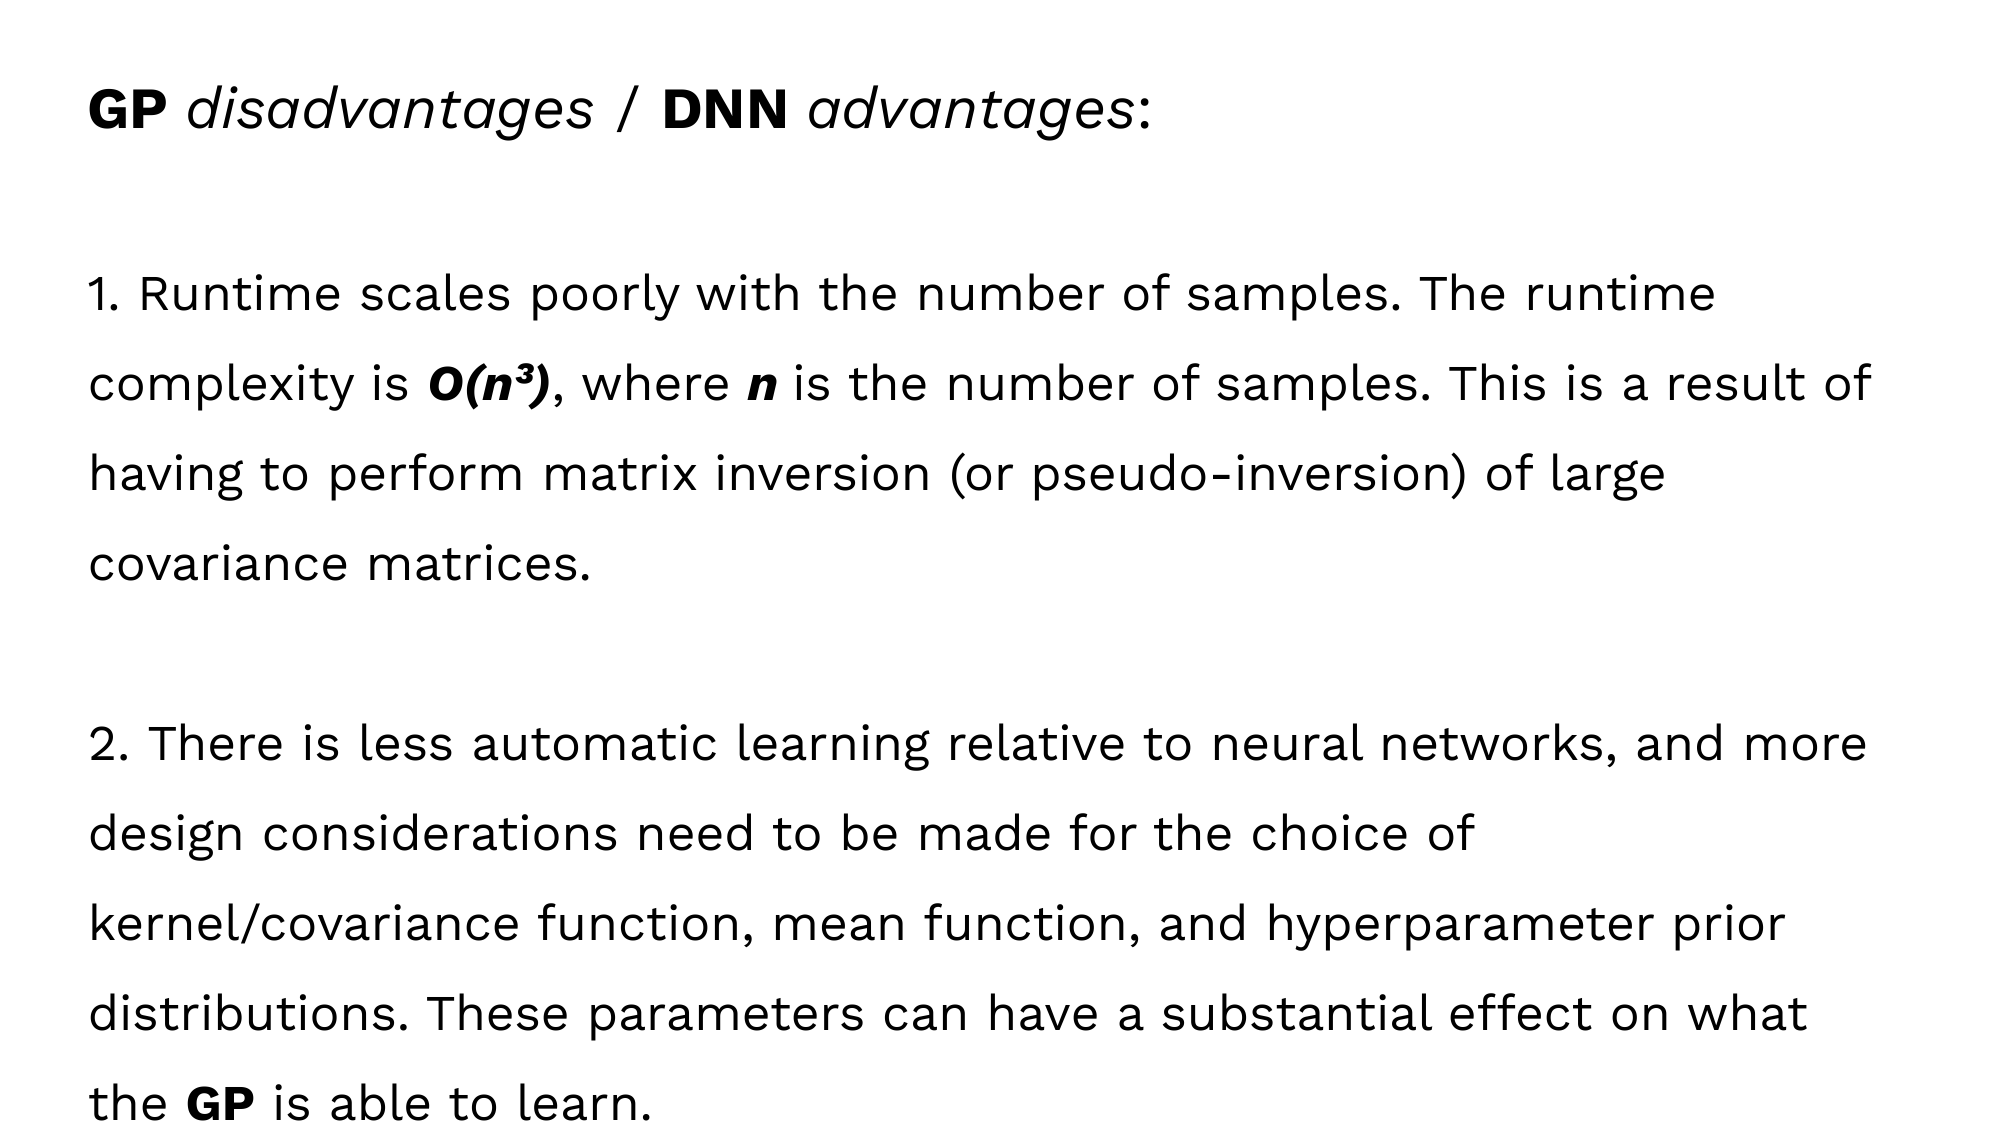

GP disadvantages / DNN advantages:

 Runtime scales poorly with the number of samples. The runtime complexity is O(n³), where n is the number of samples. This is a result of having to perform matrix inversion (or pseudo-inversion) of large covariance matrices.
 There is less automatic learning relative to neural networks, and more design considerations need to be made for the choice of kernel/covariance function, mean function, and hyperparameter prior distributions. These parameters can have a substantial effect on what the GP is able to learn.